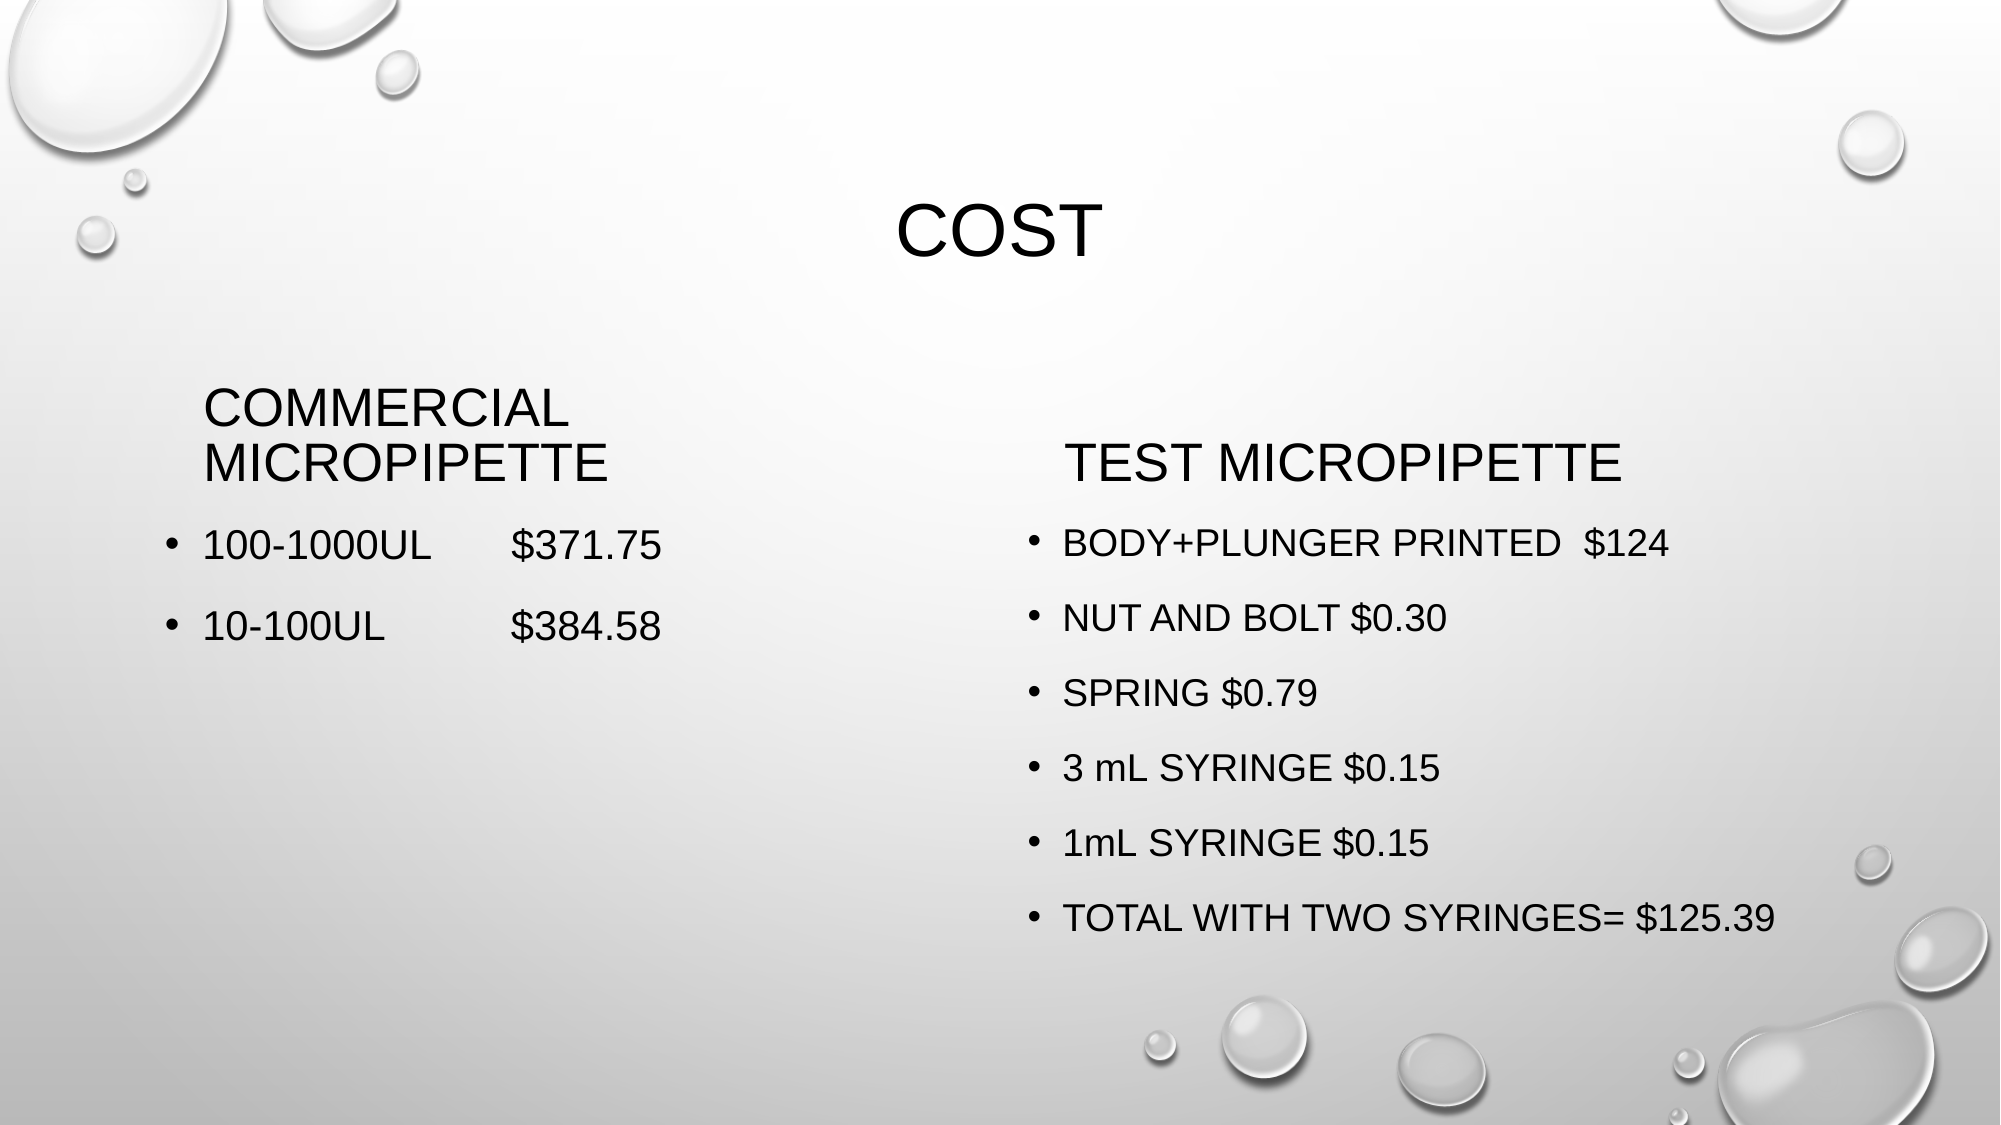

# Cost
Commercial Micropipette
Test Micropipette
100-1000uL       $371.75
10-100ul           $384.58
BODY+Plunger Printed  $124
Nut and bolt $0.30
Spring $0.79
3 mL Syringe $0.15
1mL syringe $0.15
Total with two syringes= $125.39